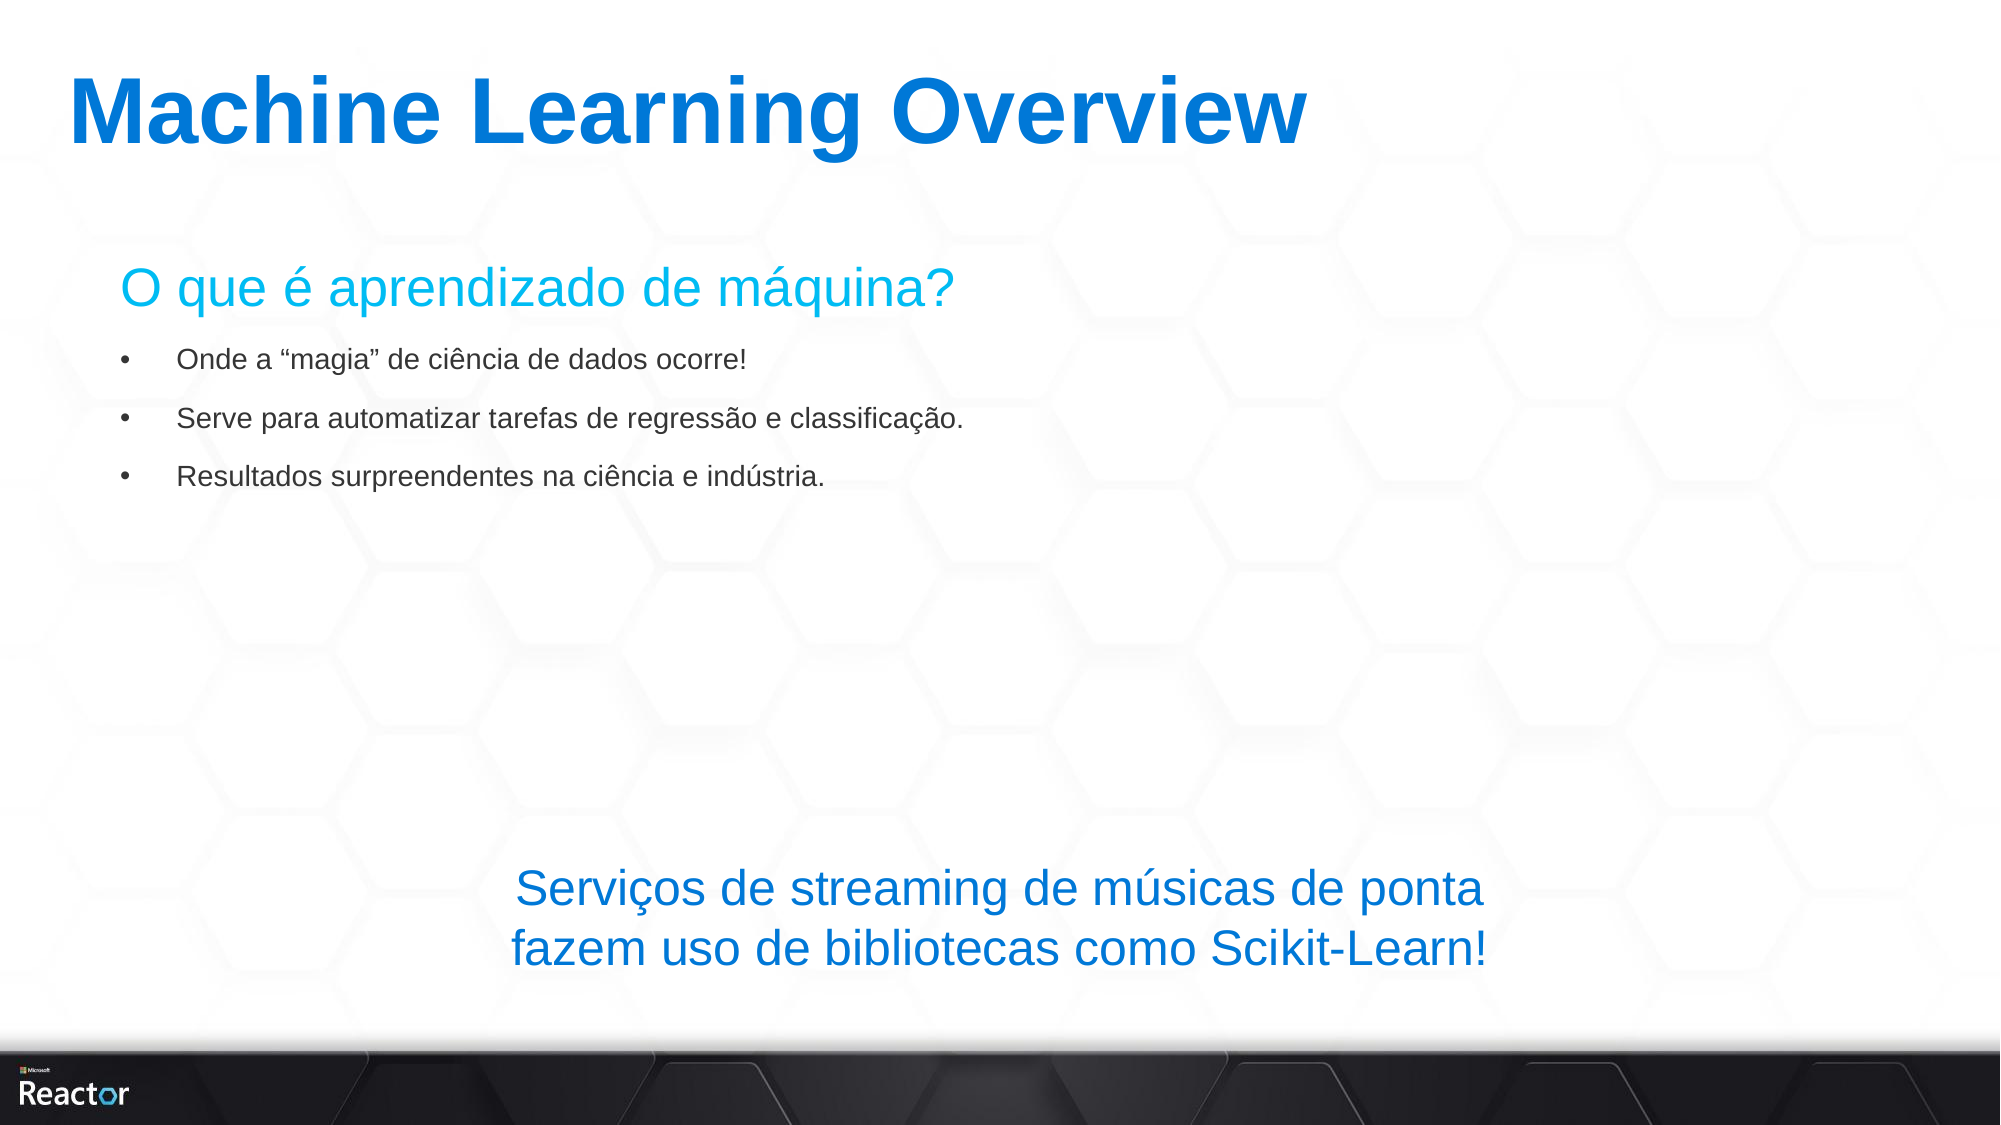

# Machine Learning Overview
O que é aprendizado de máquina?
Onde a “magia” de ciência de dados ocorre!
Serve para automatizar tarefas de regressão e classificação.
Resultados surpreendentes na ciência e indústria.
Serviços de streaming de músicas de ponta fazem uso de bibliotecas como Scikit-Learn!